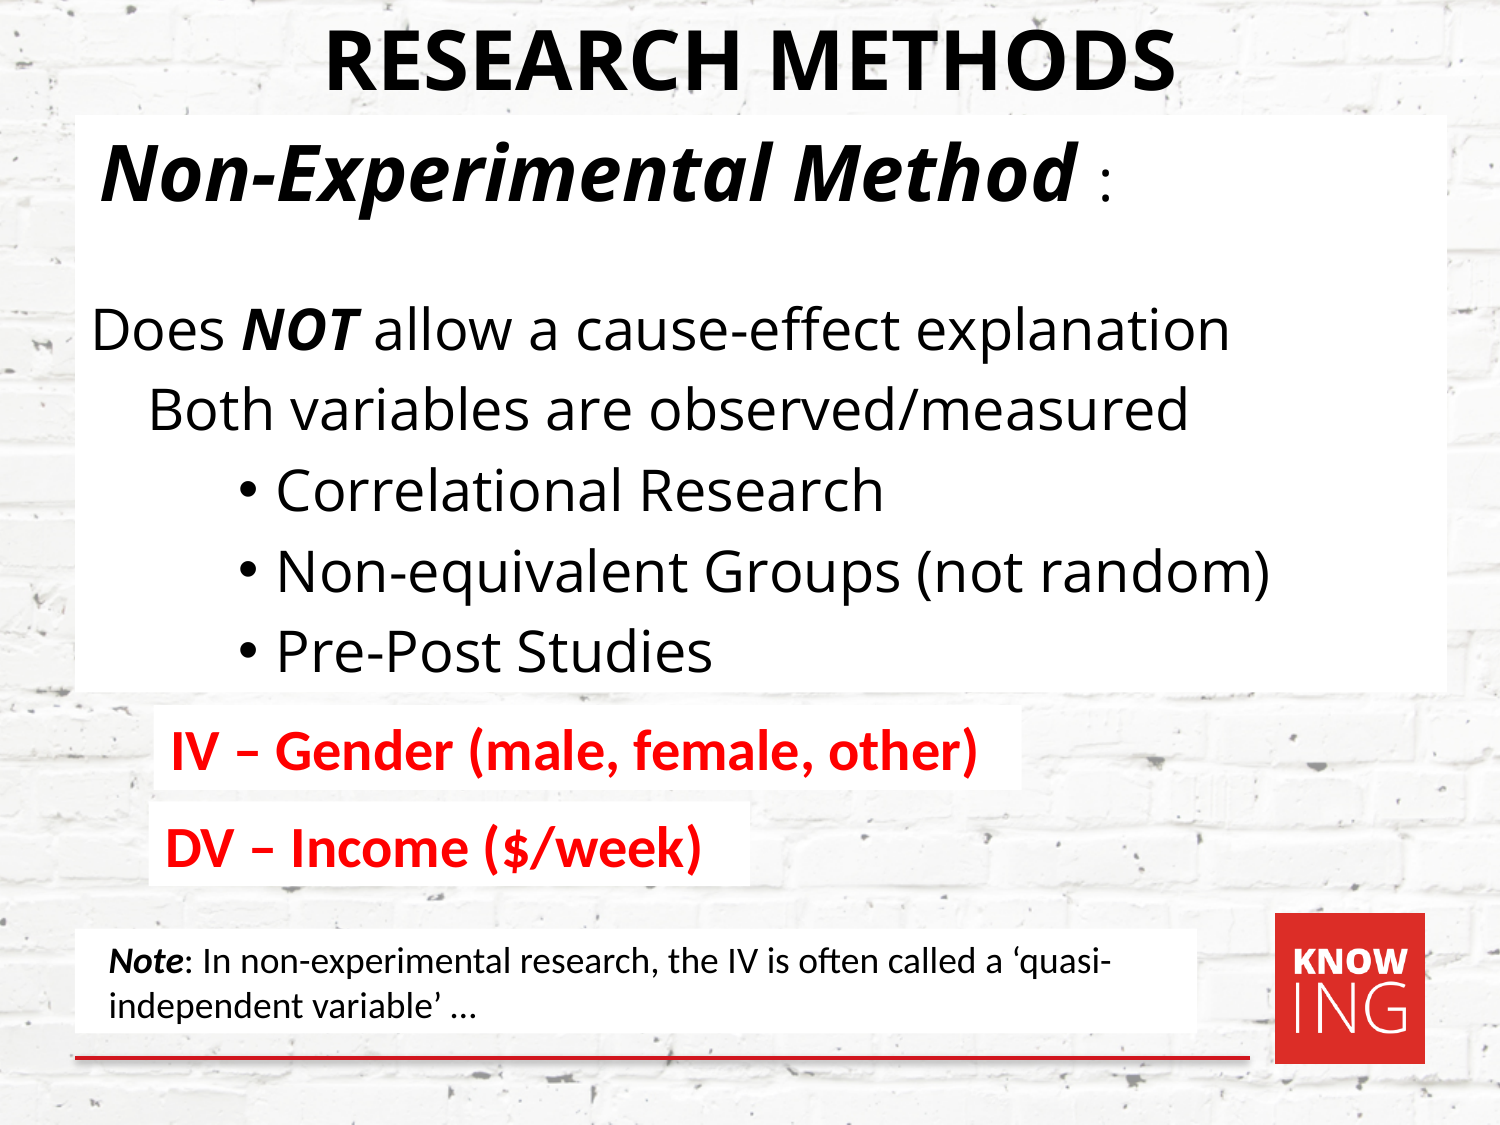

# RESEARCH METHODS
Non-Experimental Method :

Does NOT allow a cause-effect explanation
Both variables are observed/measured
Correlational Research
Non-equivalent Groups (not random)
Pre-Post Studies

IV – Gender (male, female, other)
DV – Income ($/week)
Note: In non-experimental research, the IV is often called a ‘quasi-independent variable’ …